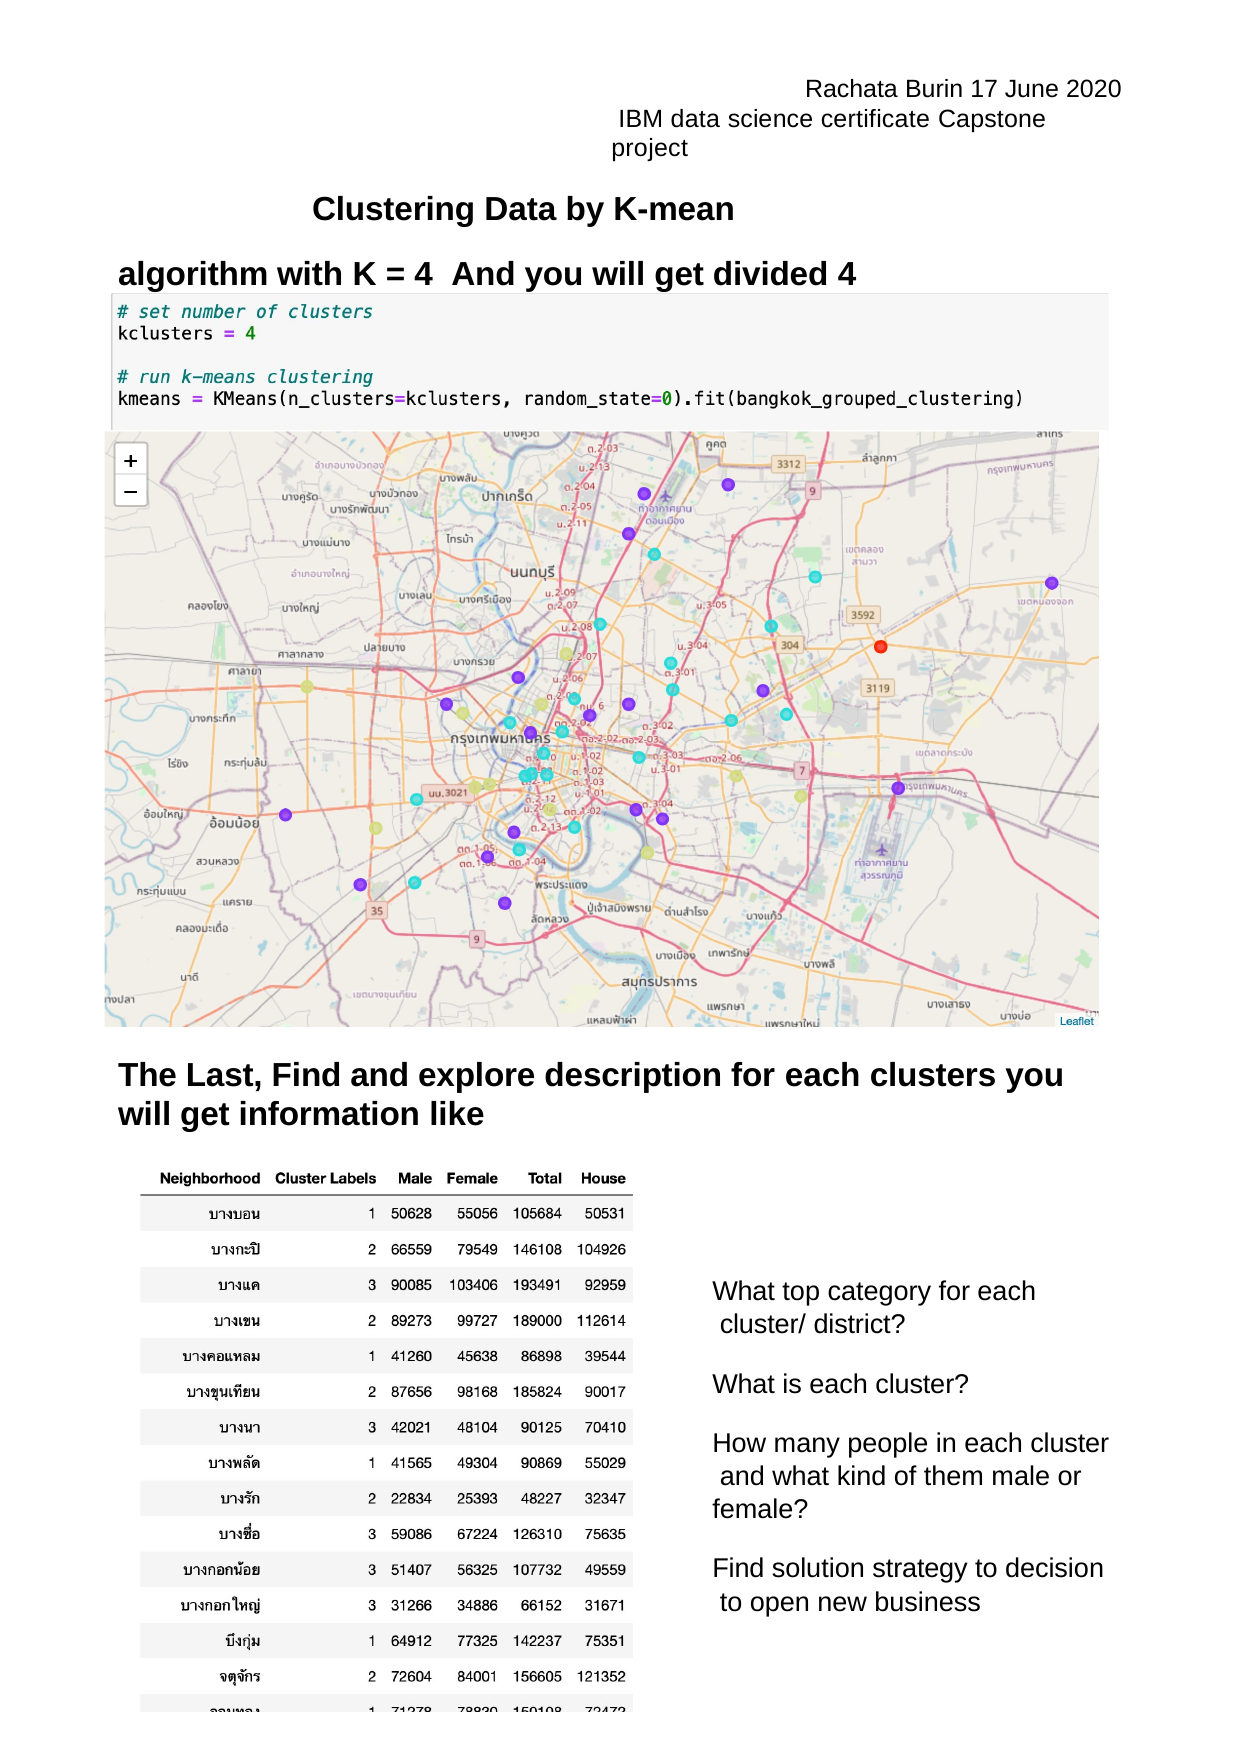

Rachata Burin 17 June 2020  IBM data science certificate Capstone project
Clustering Data by K-mean algorithm with K = 4  And you will get divided 4 group of districts

The Last, Find and explore description for each clusters you  will get information like

What top category for each  cluster/ district?

What is each cluster?

How many people in each cluster  and what kind of them male or  female?

Find solution strategy to decision  to open new business